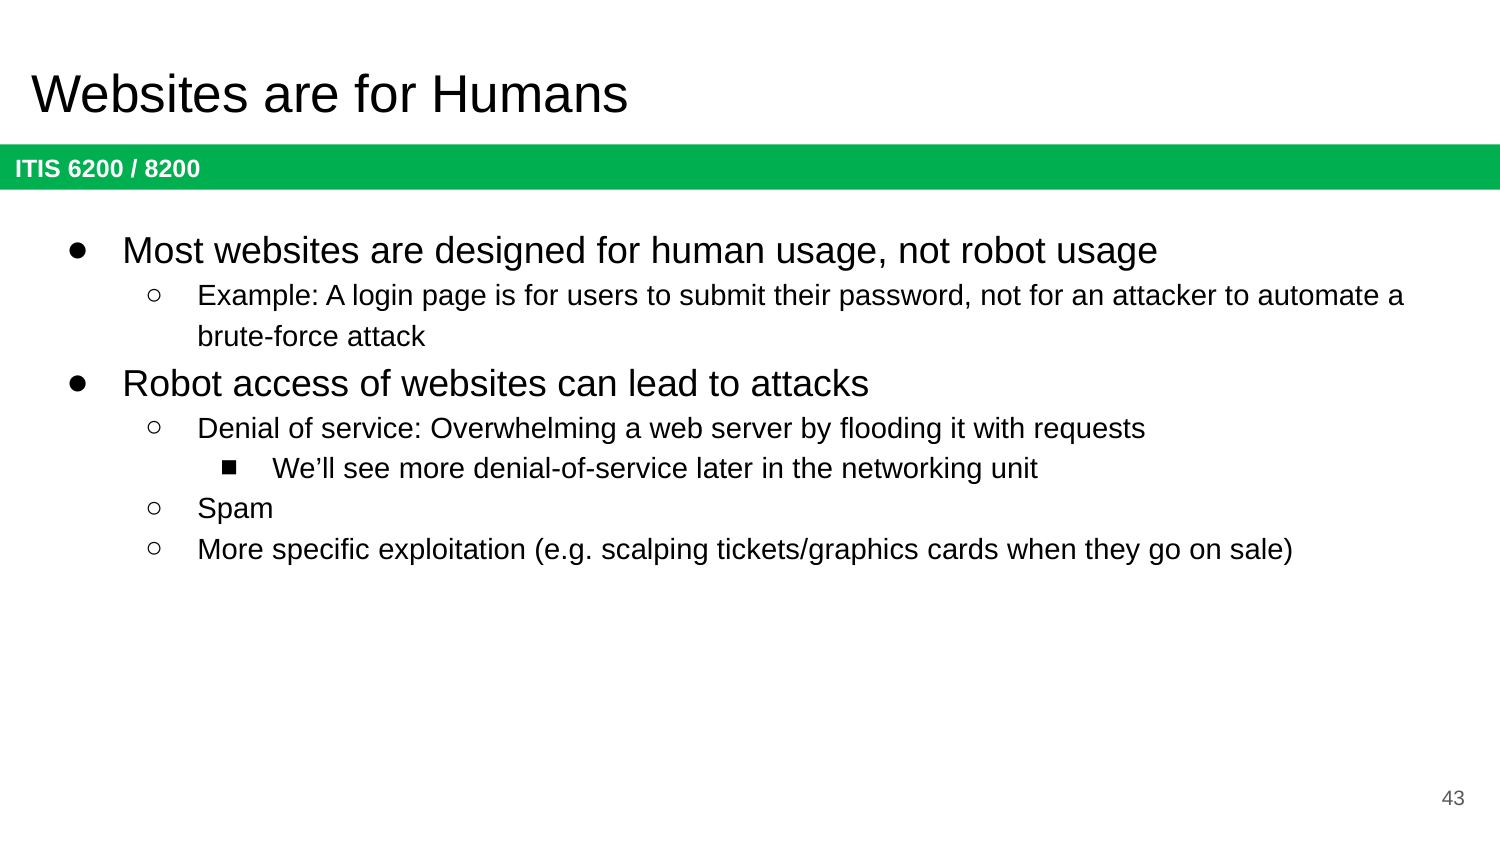

# Websites are for Humans
Most websites are designed for human usage, not robot usage
Example: A login page is for users to submit their password, not for an attacker to automate a brute-force attack
Robot access of websites can lead to attacks
Denial of service: Overwhelming a web server by flooding it with requests
We’ll see more denial-of-service later in the networking unit
Spam
More specific exploitation (e.g. scalping tickets/graphics cards when they go on sale)
43